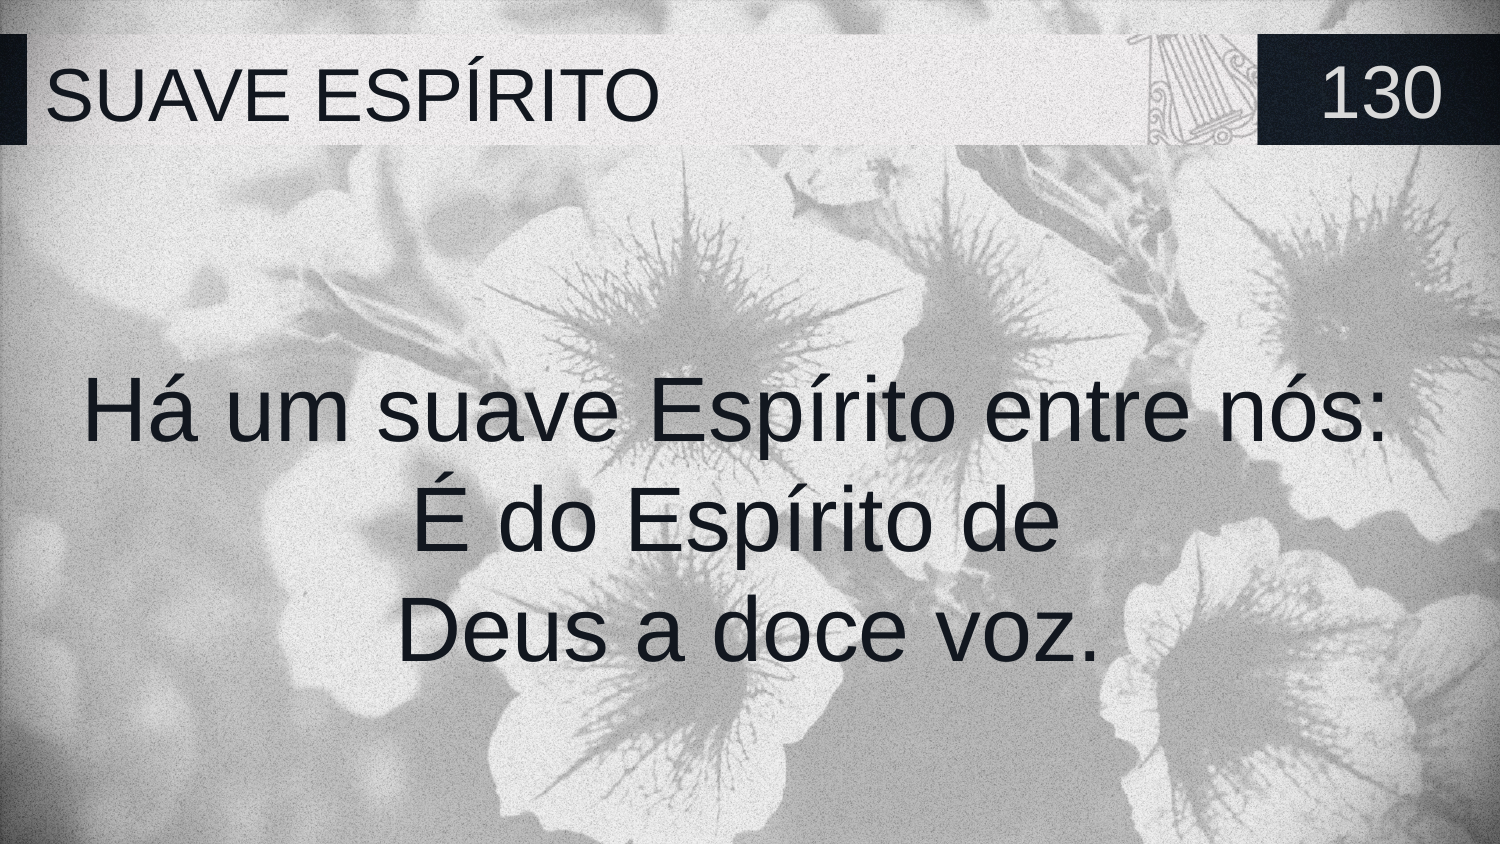

# SUAVE ESPÍRITO
130
Há um suave Espírito entre nós:
É do Espírito de
Deus a doce voz.